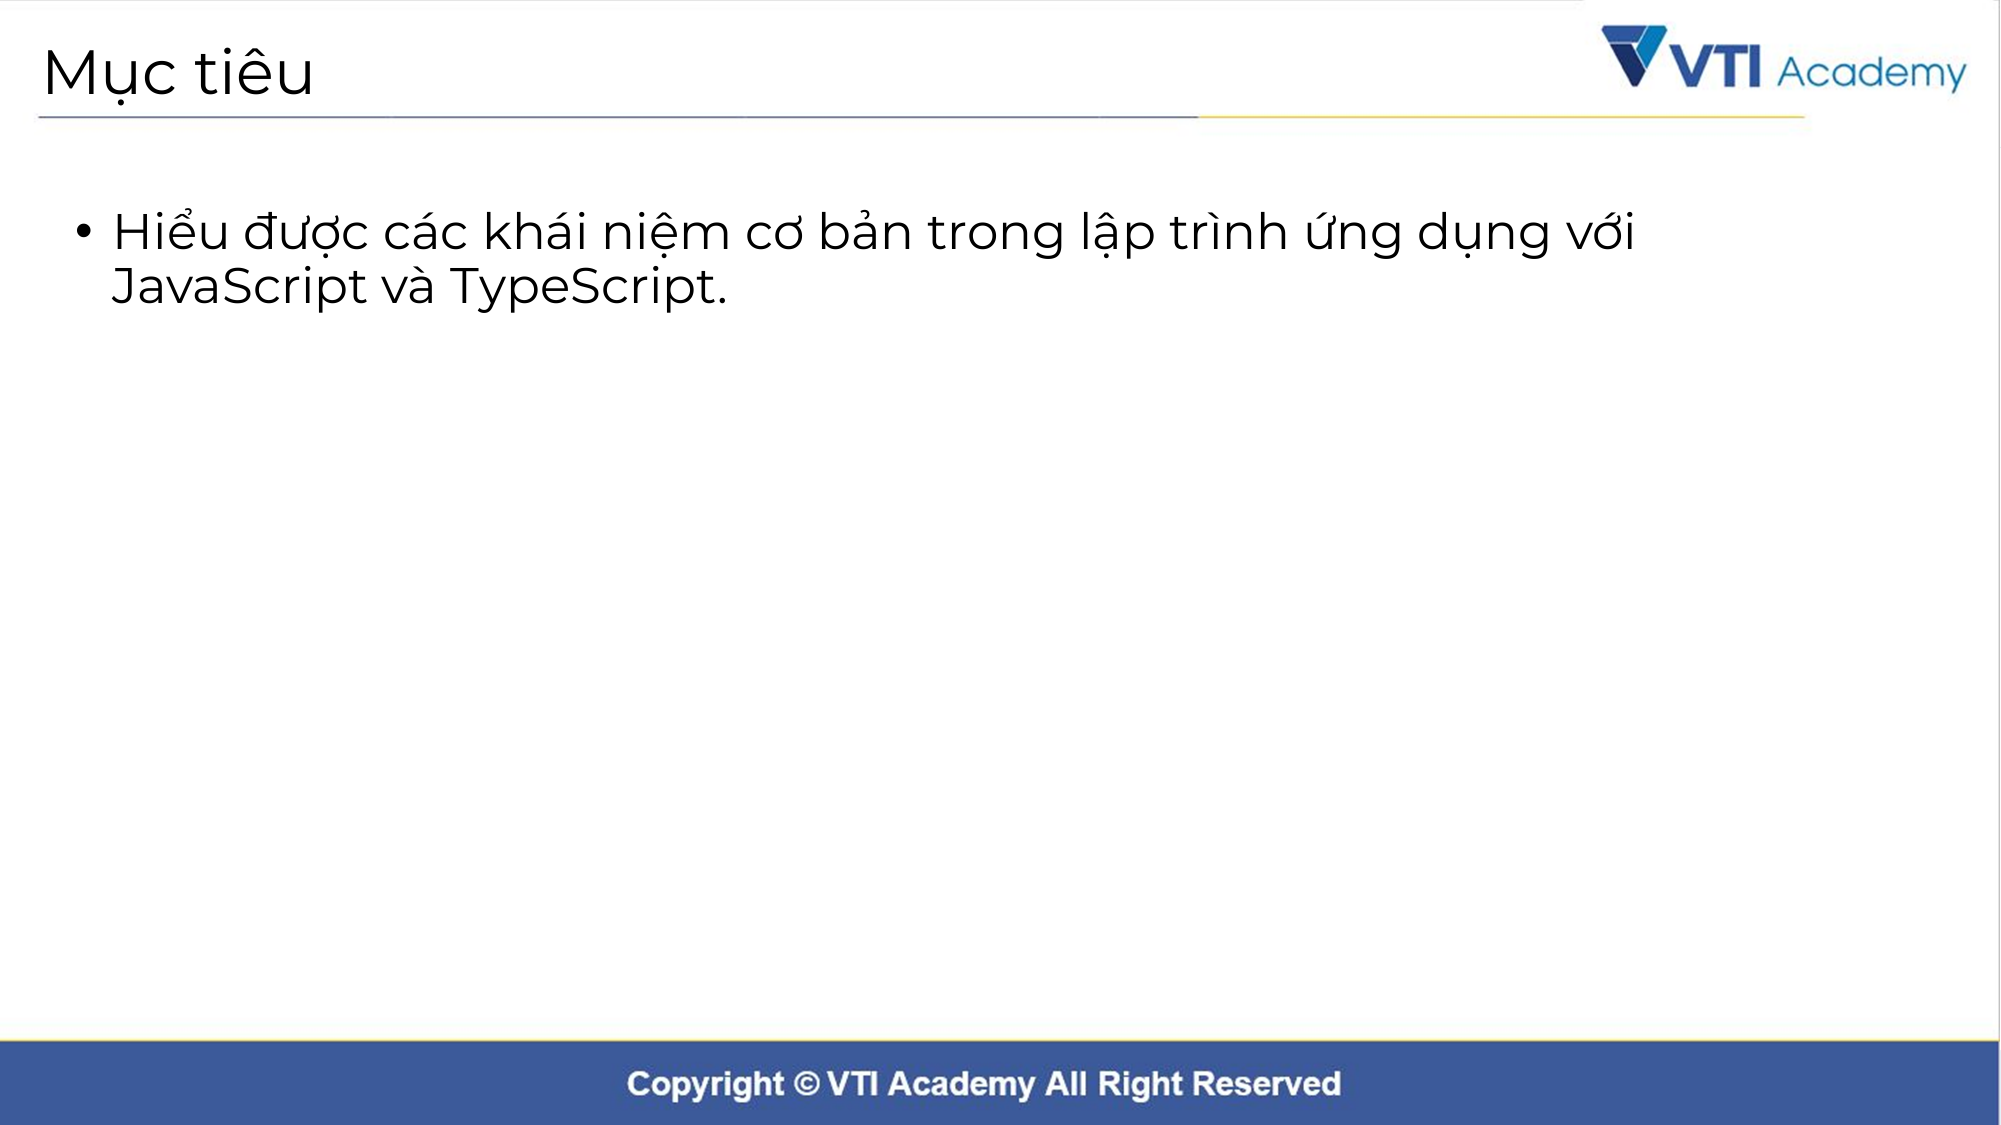

# Mục tiêu
Hiểu được các khái niệm cơ bản trong lập trình ứng dụng với JavaScript và TypeScript.

3
Training Material | Internal Use